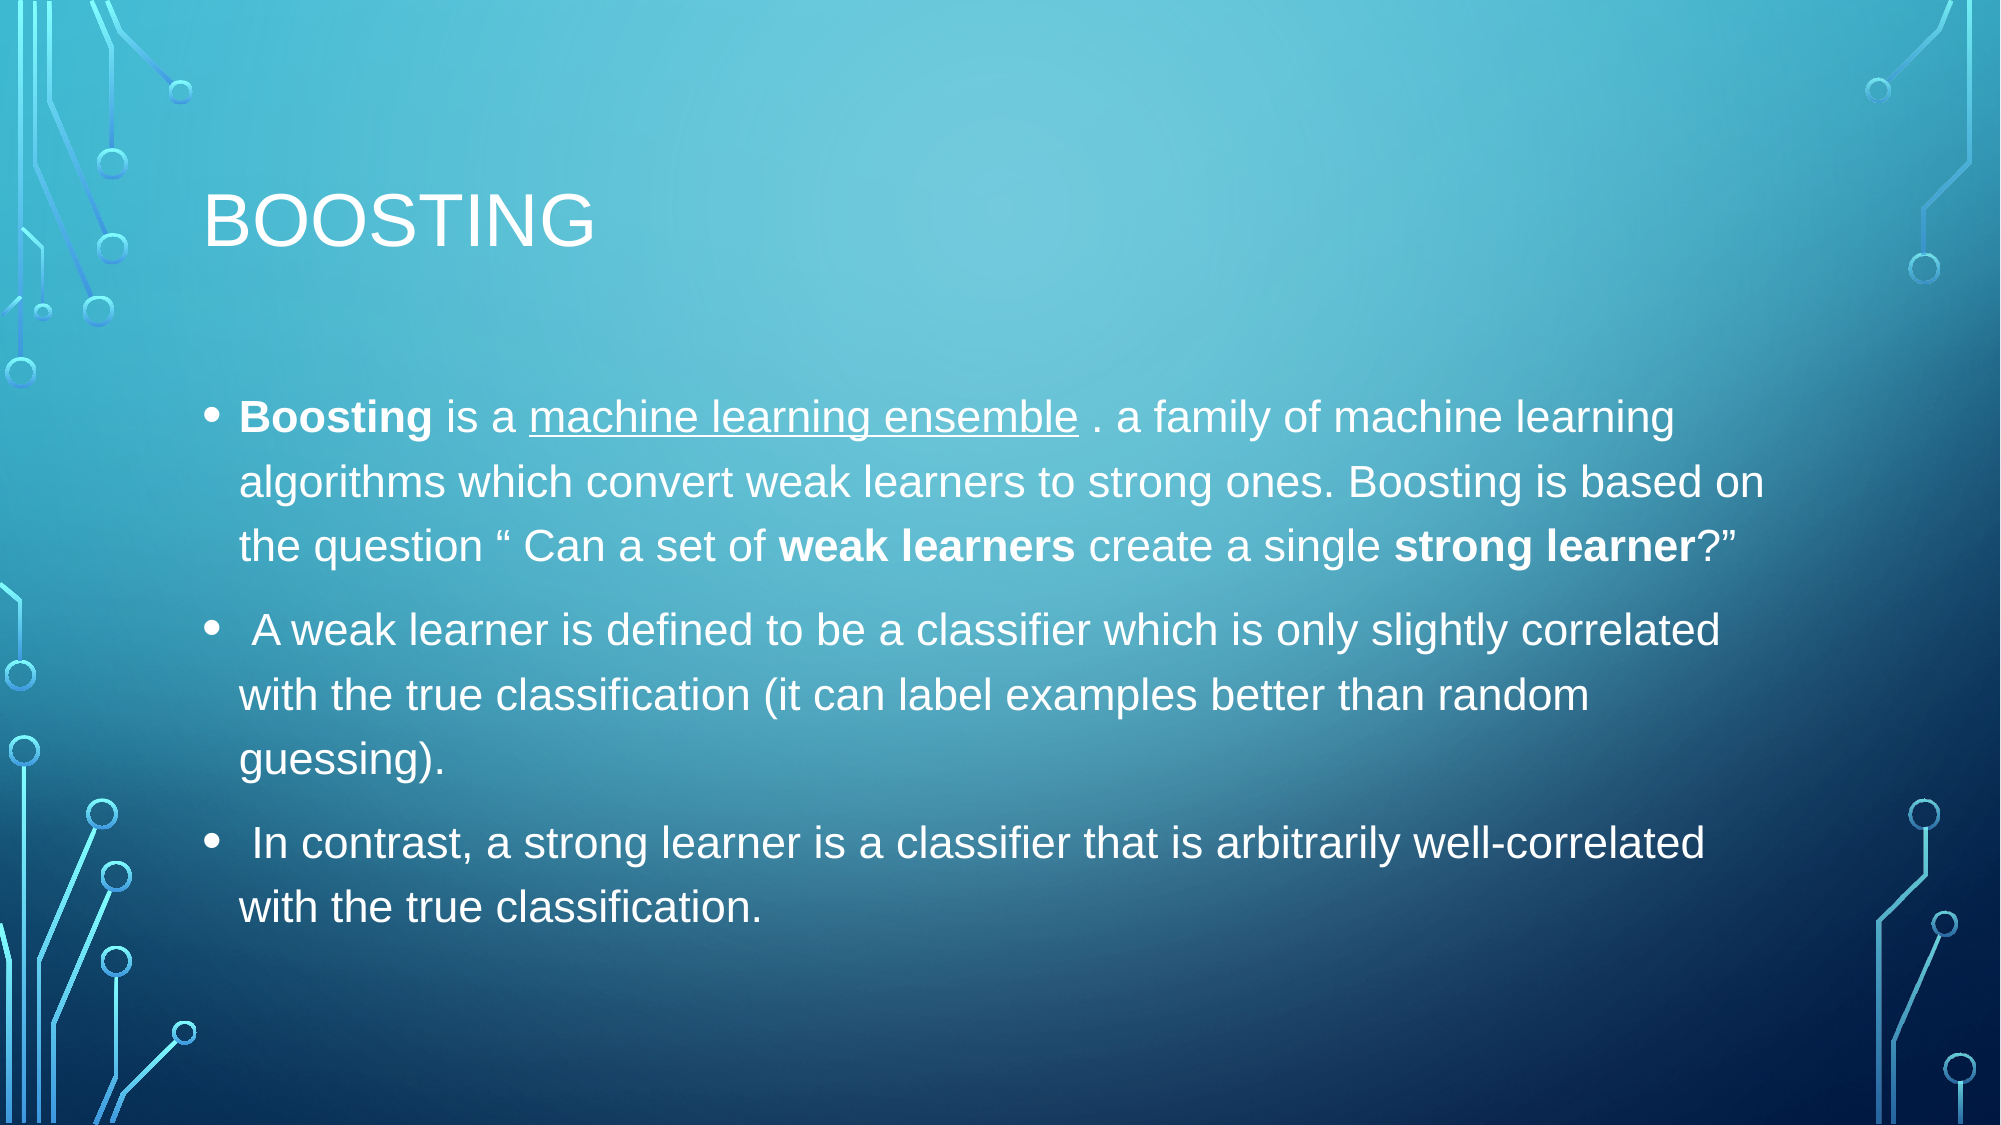

# Boosting
Boosting is a machine learning ensemble . a family of machine learning algorithms which convert weak learners to strong ones. Boosting is based on the question “ Can a set of weak learners create a single strong learner?”
 A weak learner is defined to be a classifier which is only slightly correlated with the true classification (it can label examples better than random guessing).
 In contrast, a strong learner is a classifier that is arbitrarily well-correlated with the true classification.